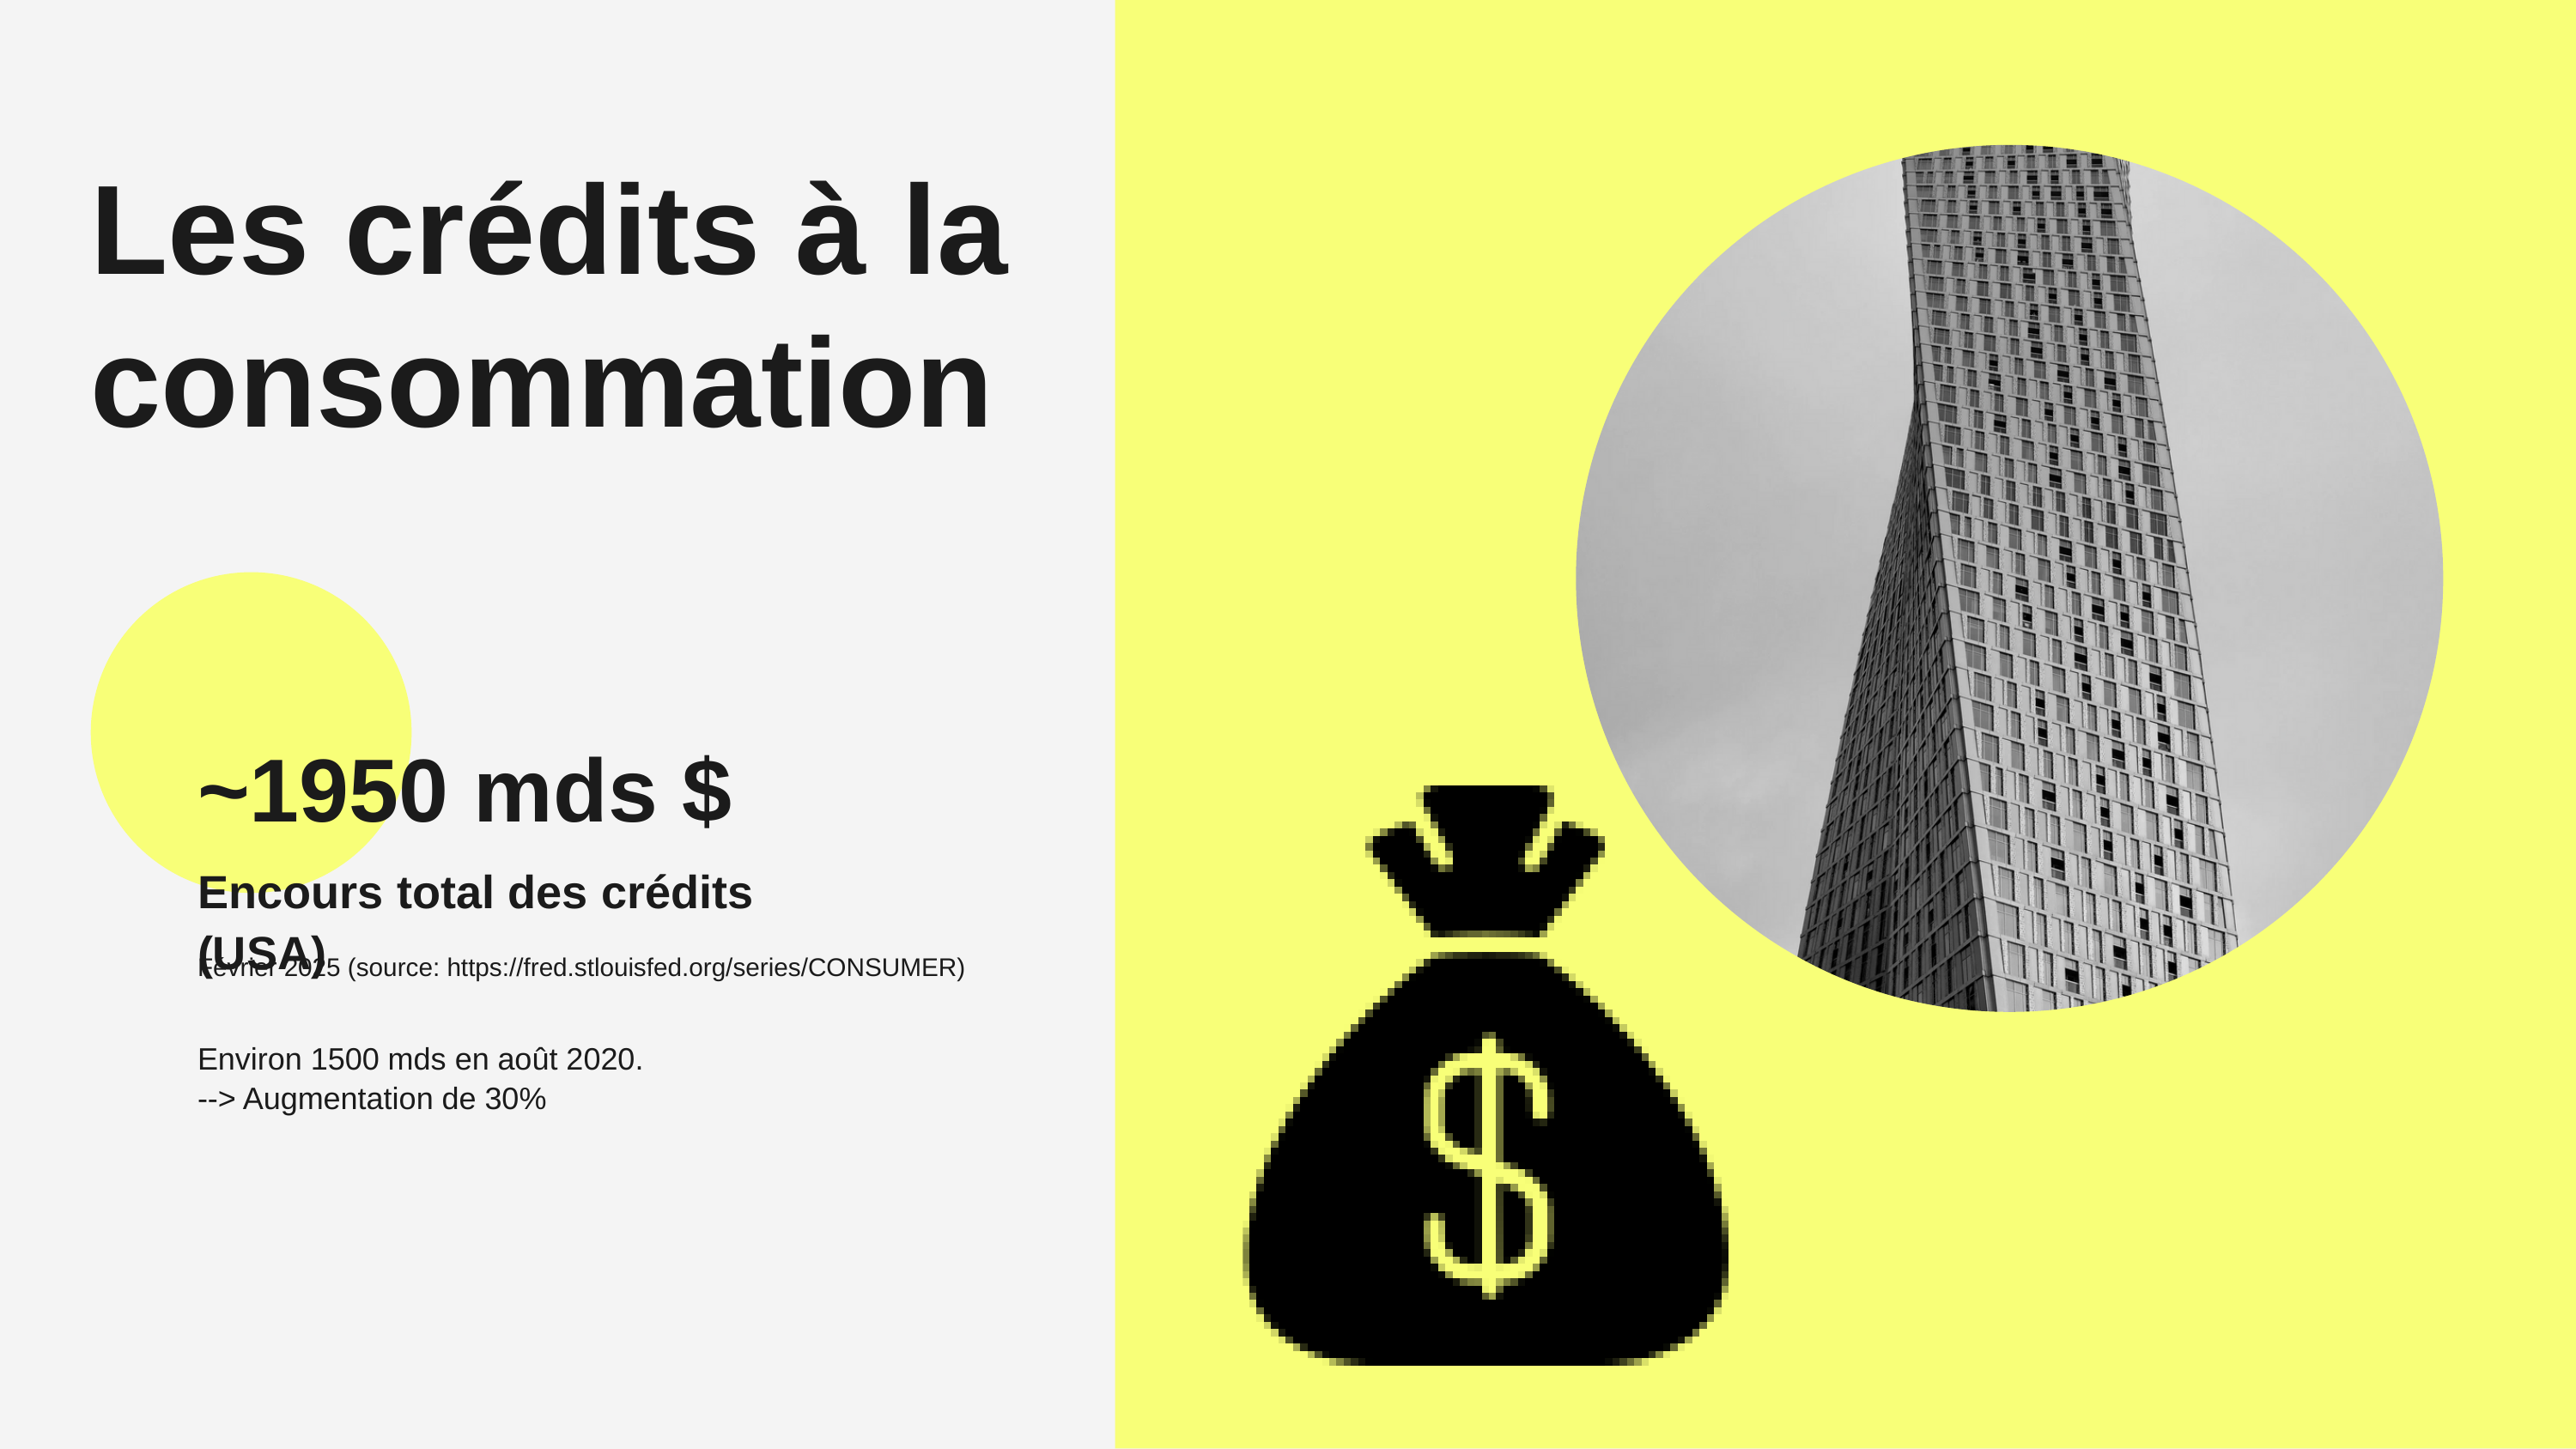

Les crédits à la consommation

~1950 mds $

Encours total des crédits (USA)
Février 2025 (source: https://fred.stlouisfed.org/series/CONSUMER)
Environ 1500 mds en août 2020.
--> Augmentation de 30%